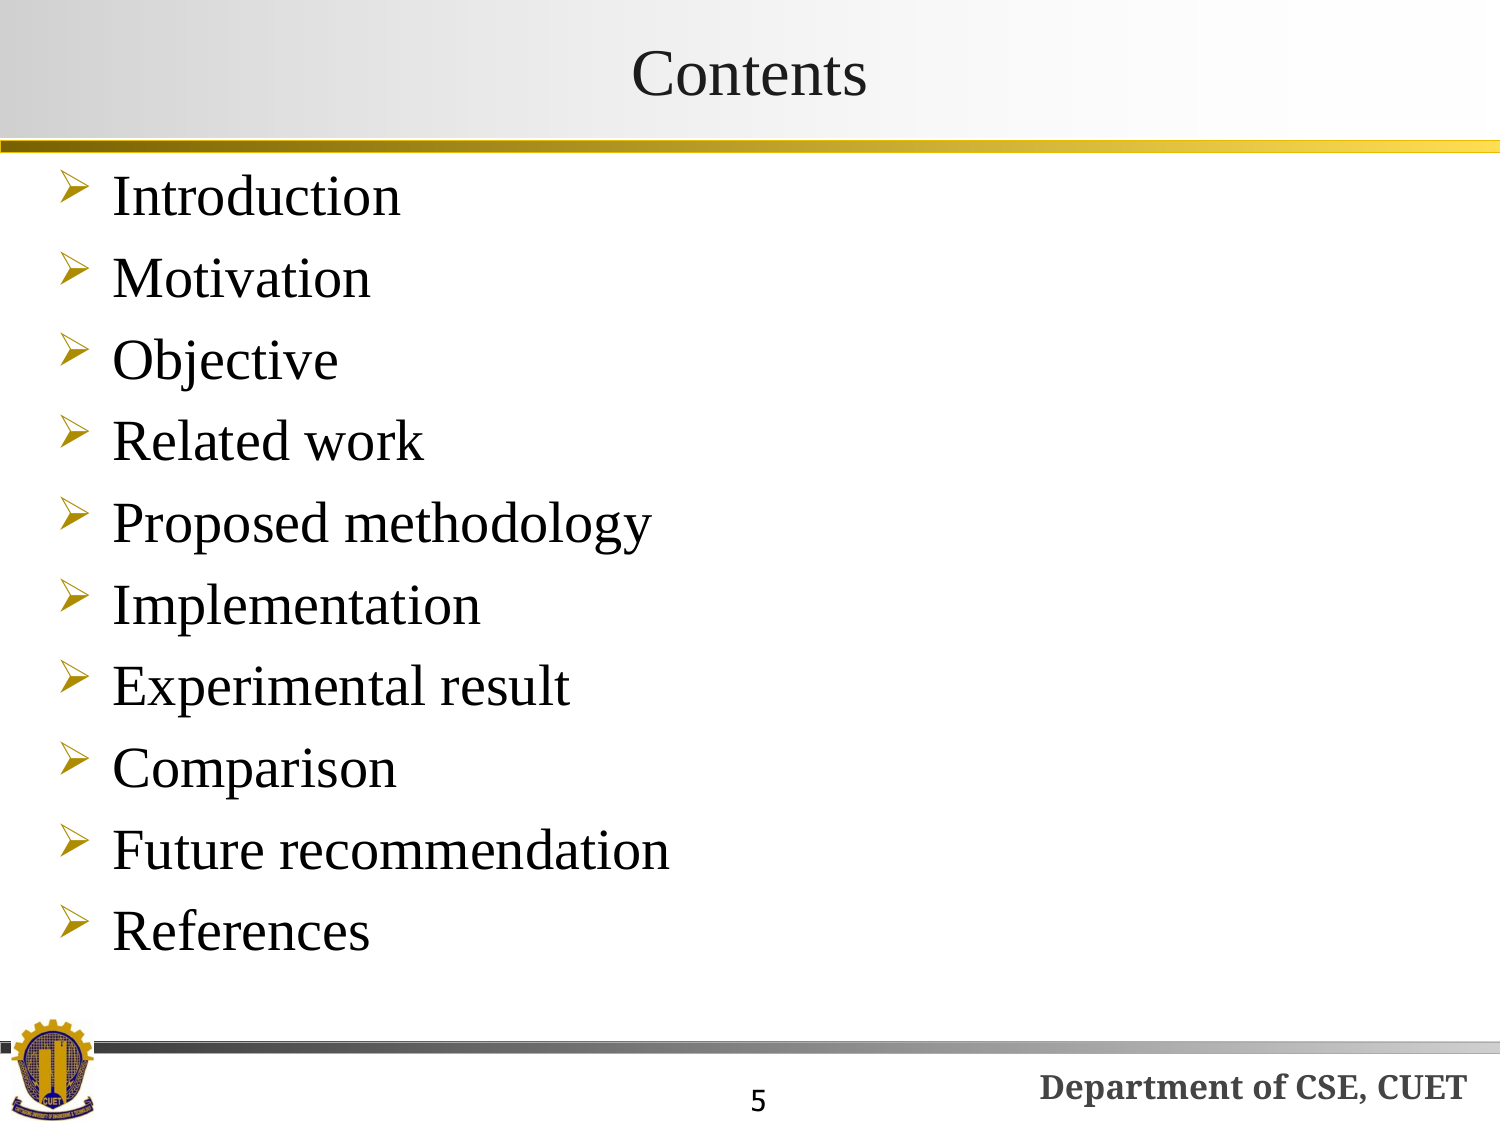

# Contents
Introduction
Motivation
Objective
Related work
Proposed methodology
Implementation
Experimental result
Comparison
Future recommendation
References